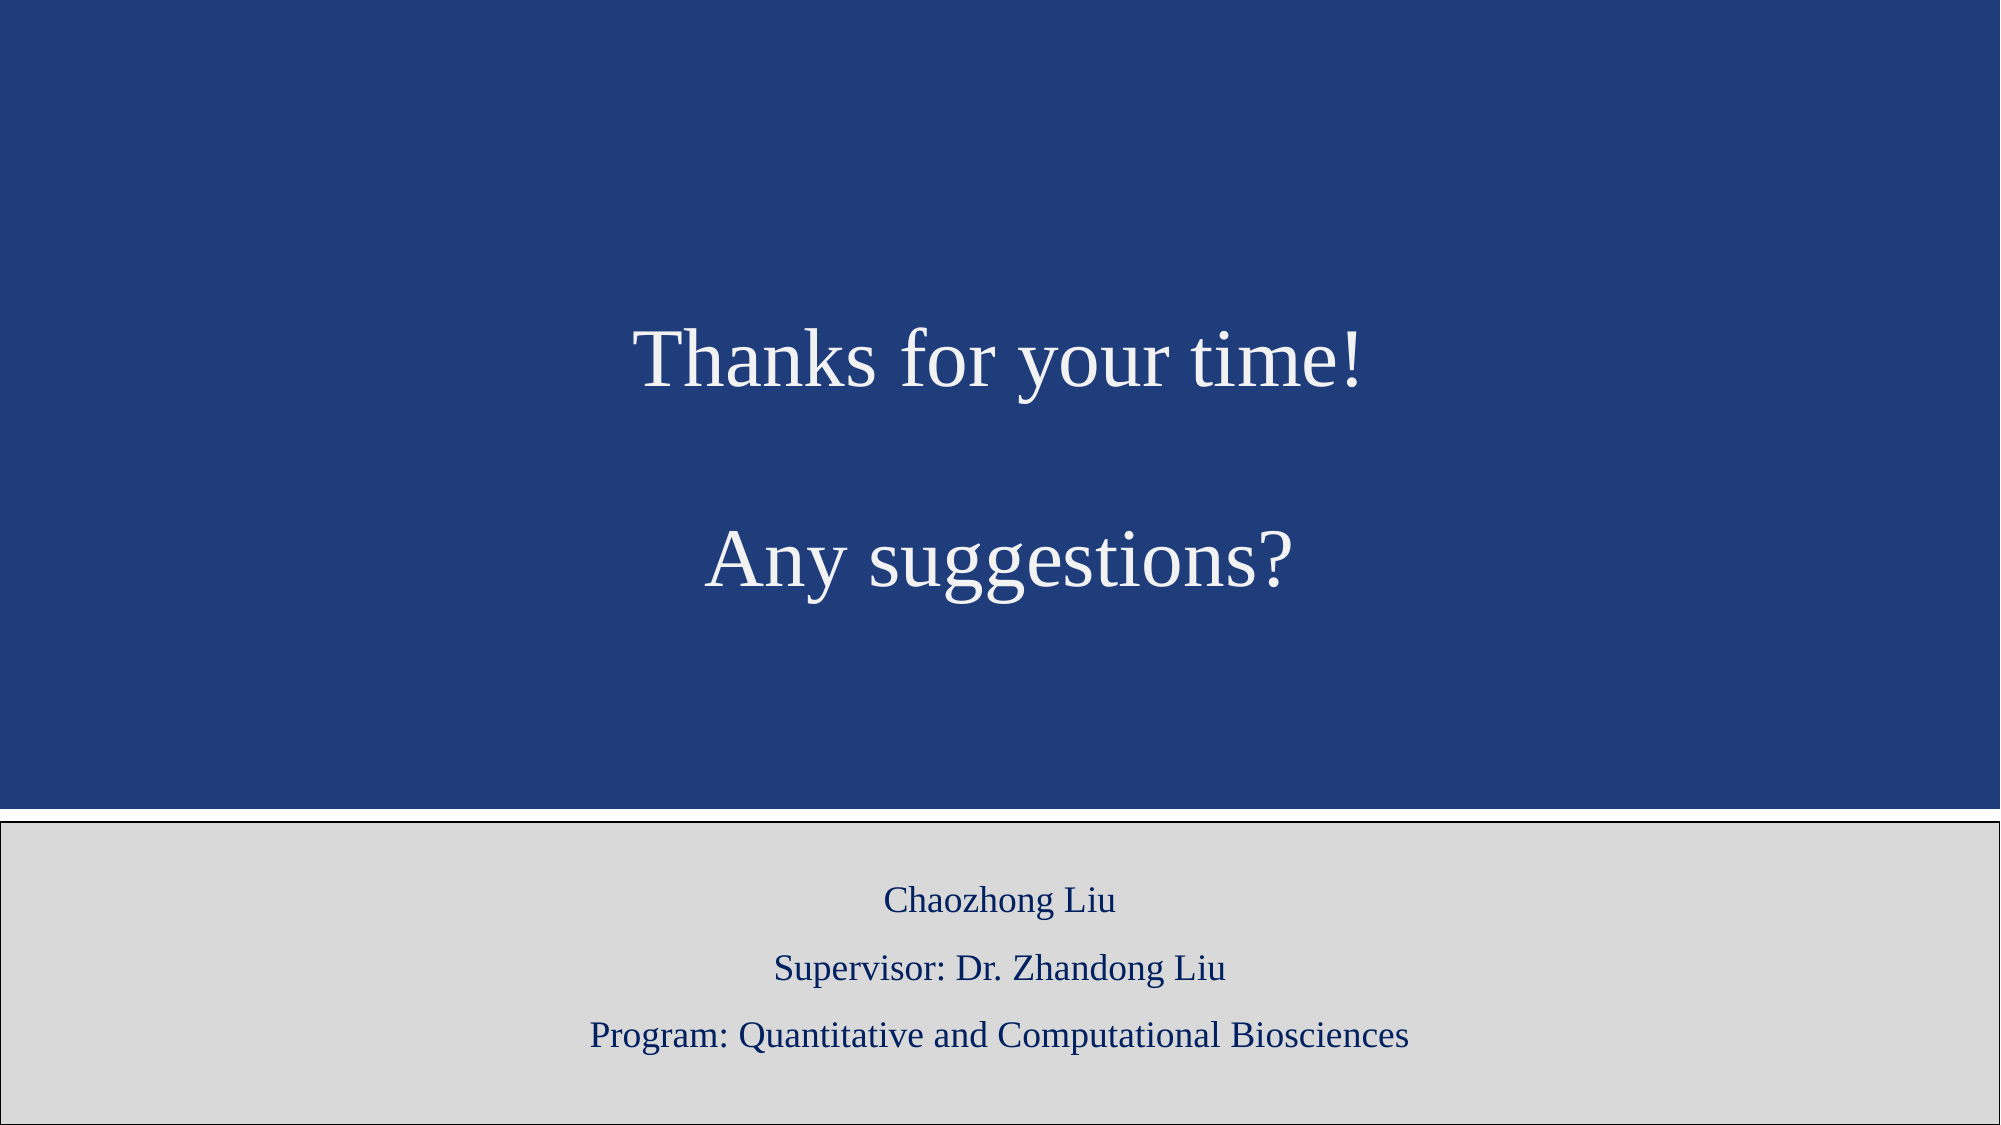

Thanks for your time!

Any suggestions?

Chaozhong Liu
Supervisor: Dr. Zhandong Liu
Program: Quantitative and Computational Biosciences